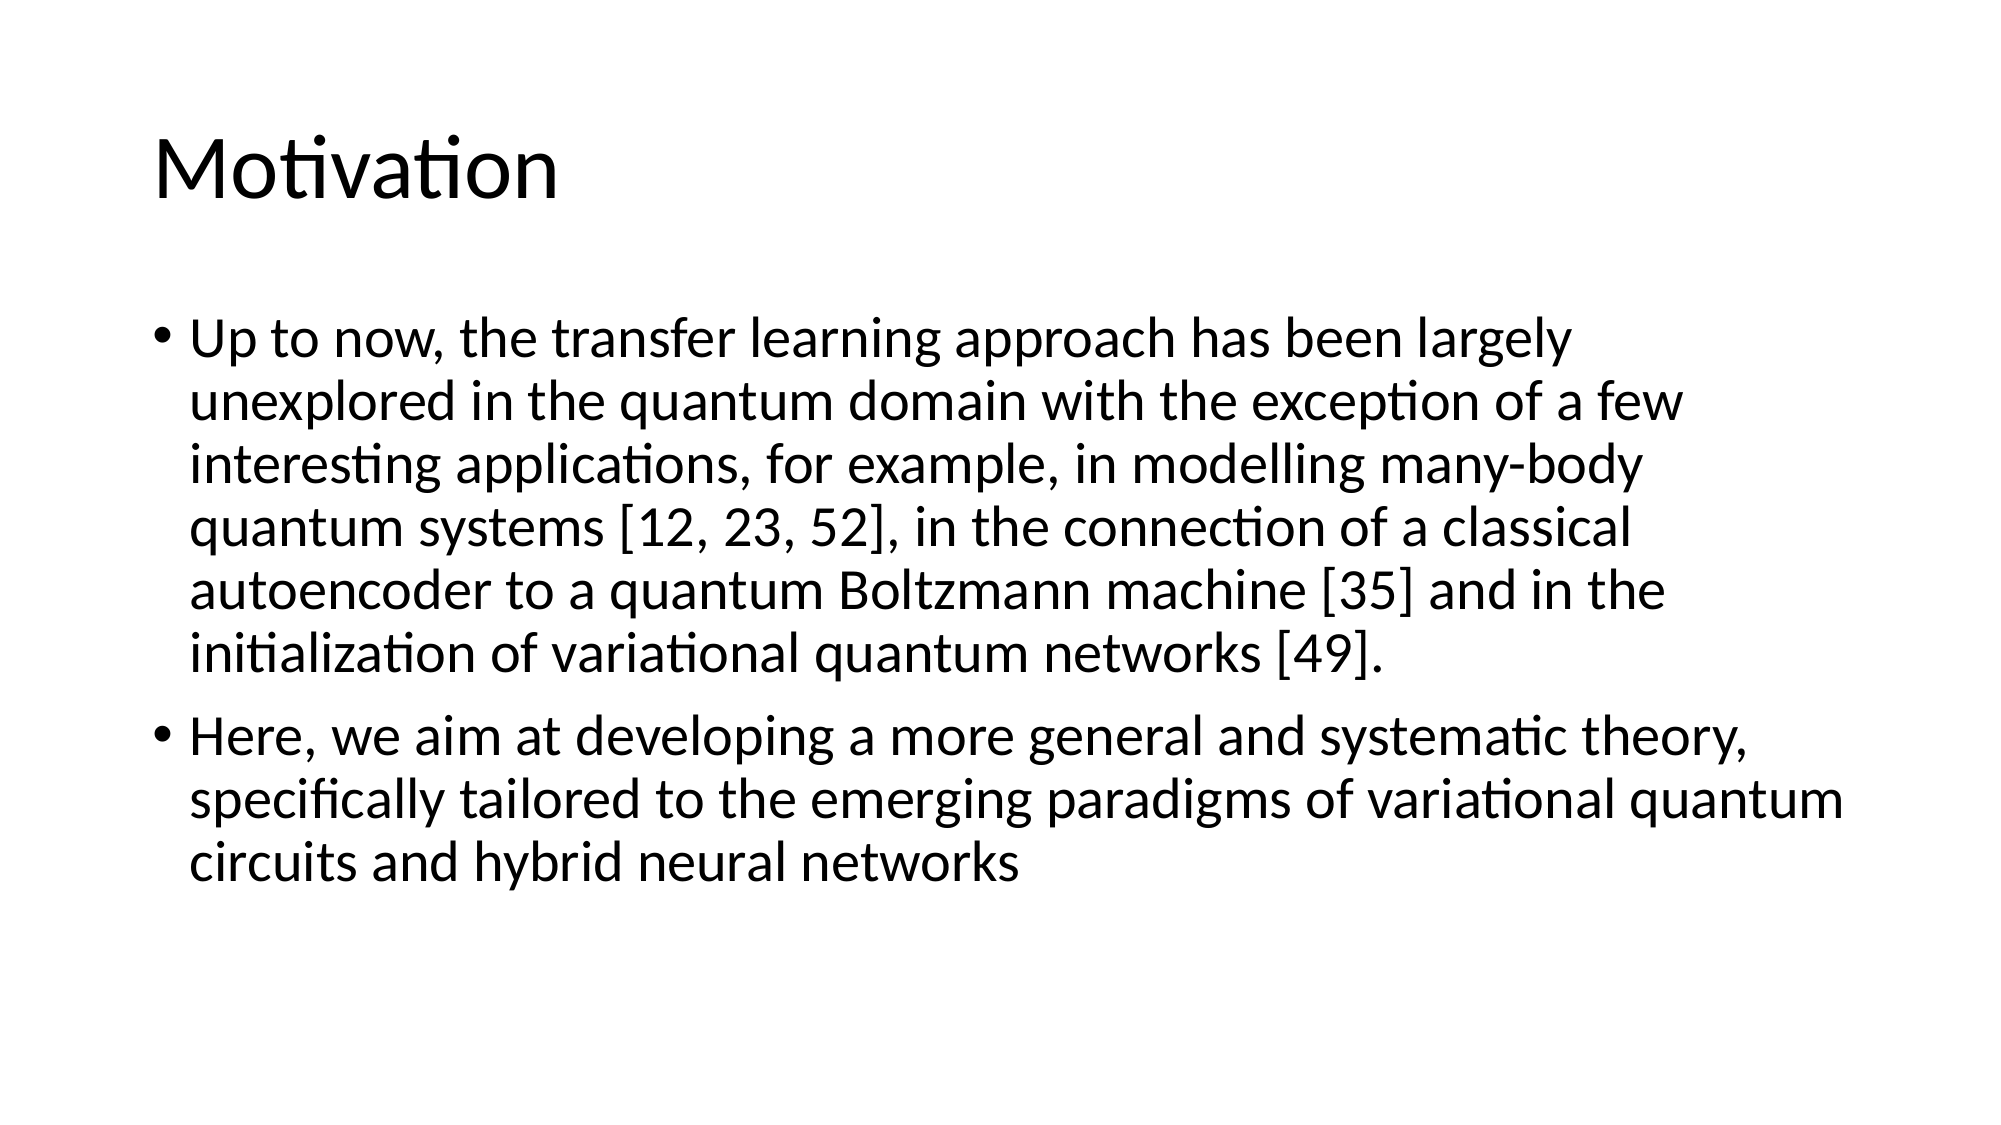

# Motivation
Up to now, the transfer learning approach has been largely unexplored in the quantum domain with the exception of a few interesting applications, for example, in modelling many-body quantum systems [12, 23, 52], in the connection of a classical autoencoder to a quantum Boltzmann machine [35] and in the initialization of variational quantum networks [49].
Here, we aim at developing a more general and systematic theory, specifically tailored to the emerging paradigms of variational quantum circuits and hybrid neural networks